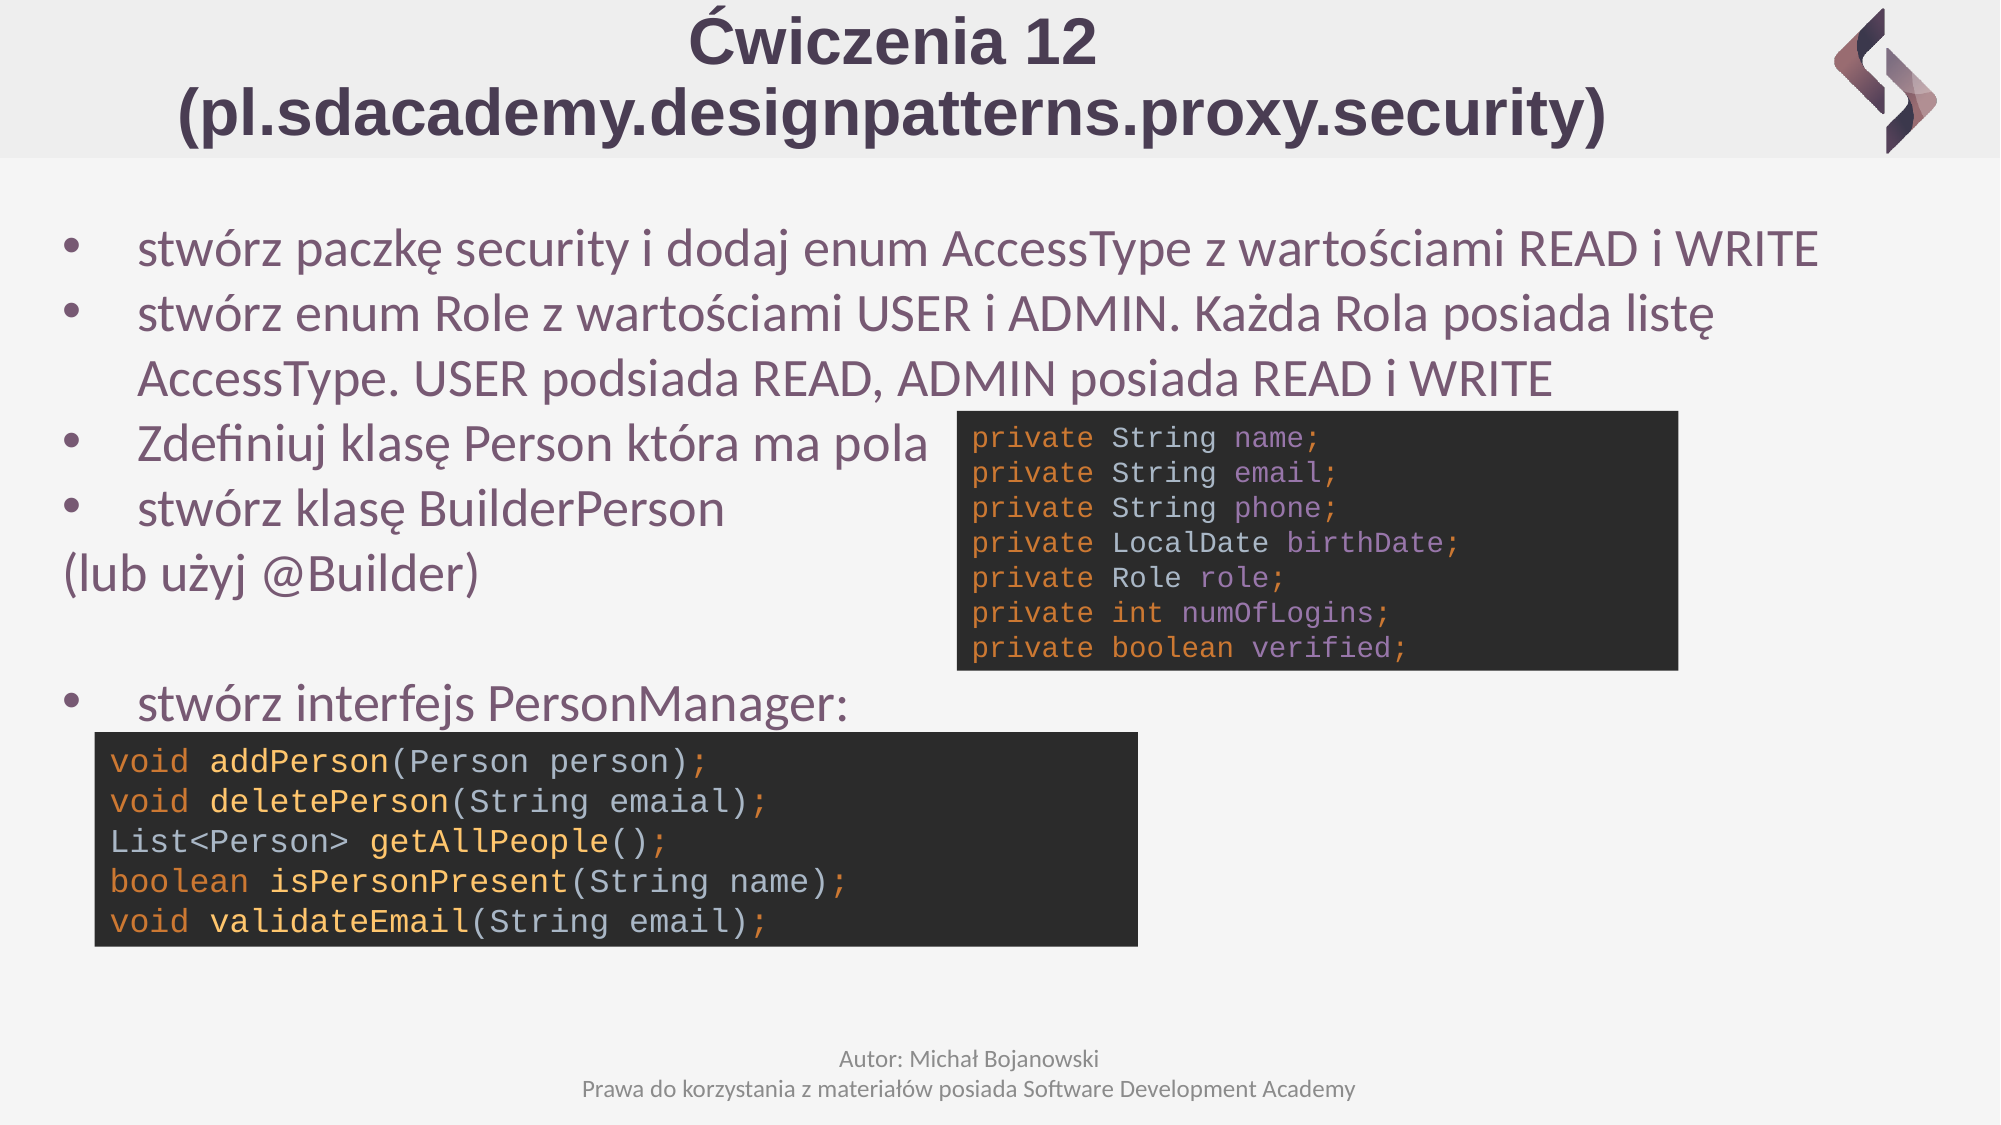

# Ćwiczenia 12 (pl.sdacademy.designpatterns.proxy.security)
stwórz paczkę security i dodaj enum AccessType z wartościami READ i WRITE
stwórz enum Role z wartościami USER i ADMIN. Każda Rola posiada listę AccessType. USER podsiada READ, ADMIN posiada READ i WRITE
Zdefiniuj klasę Person która ma pola
stwórz klasę BuilderPerson
(lub użyj @Builder)

stwórz interfejs PersonManager:

private String name;
private String email;
private String phone;
private LocalDate birthDate;
private Role role;
private int numOfLogins;
private boolean verified;
void addPerson(Person person);
void deletePerson(String emaial);
List<Person> getAllPeople();
boolean isPersonPresent(String name);
void validateEmail(String email);
Autor: Michał Bojanowski
Prawa do korzystania z materiałów posiada Software Development Academy